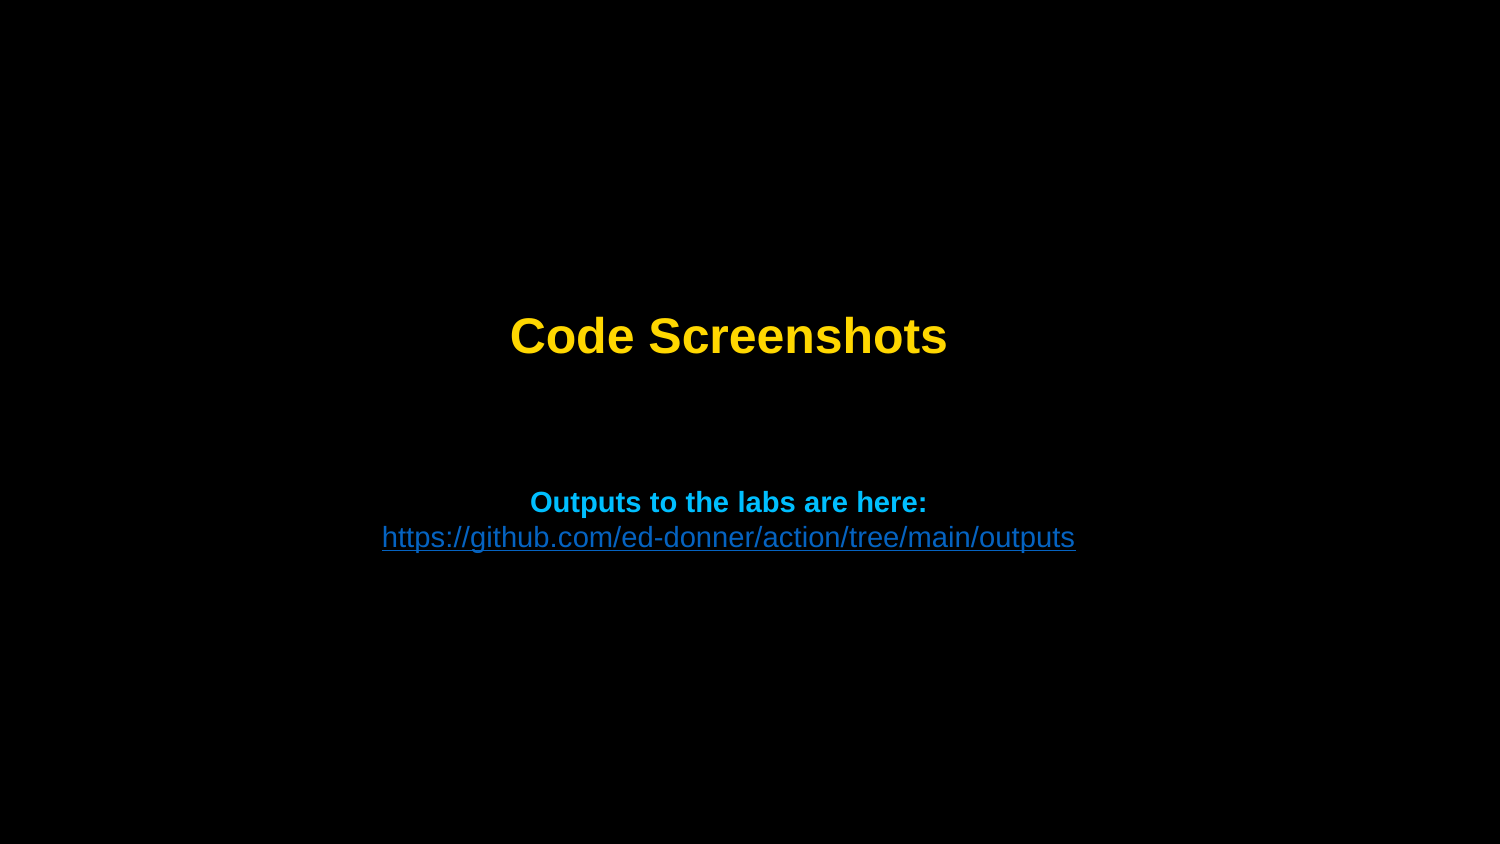

Code Screenshots

Outputs to the labs are here:
https://github.com/ed-donner/action/tree/main/outputs